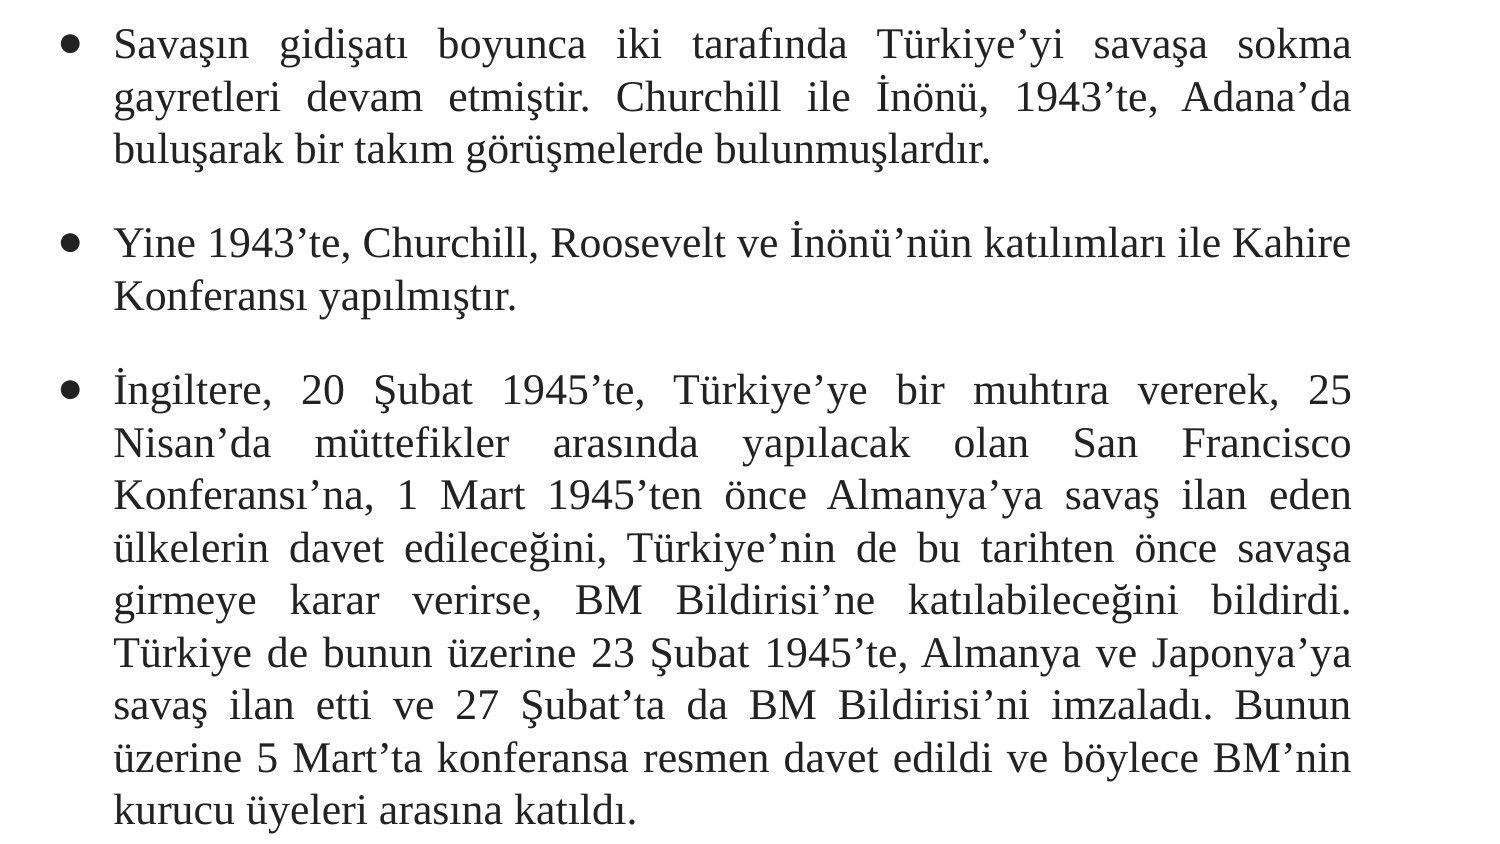

Savaşın gidişatı boyunca iki tarafında Türkiye’yi savaşa sokma gayretleri devam etmiştir. Churchill ile İnönü, 1943’te, Adana’da buluşarak bir takım görüşmelerde bulunmuşlardır.
Yine 1943’te, Churchill, Roosevelt ve İnönü’nün katılımları ile Kahire Konferansı yapılmıştır.
İngiltere, 20 Şubat 1945’te, Türkiye’ye bir muhtıra vererek, 25 Nisan’da müttefikler arasında yapılacak olan San Francisco Konferansı’na, 1 Mart 1945’ten önce Almanya’ya savaş ilan eden ülkelerin davet edileceğini, Türkiye’nin de bu tarihten önce savaşa girmeye karar verirse, BM Bildirisi’ne katılabileceğini bildirdi. Türkiye de bunun üzerine 23 Şubat 1945’te, Almanya ve Japonya’ya savaş ilan etti ve 27 Şubat’ta da BM Bildirisi’ni imzaladı. Bunun üzerine 5 Mart’ta konferansa resmen davet edildi ve böylece BM’nin kurucu üyeleri arasına katıldı.